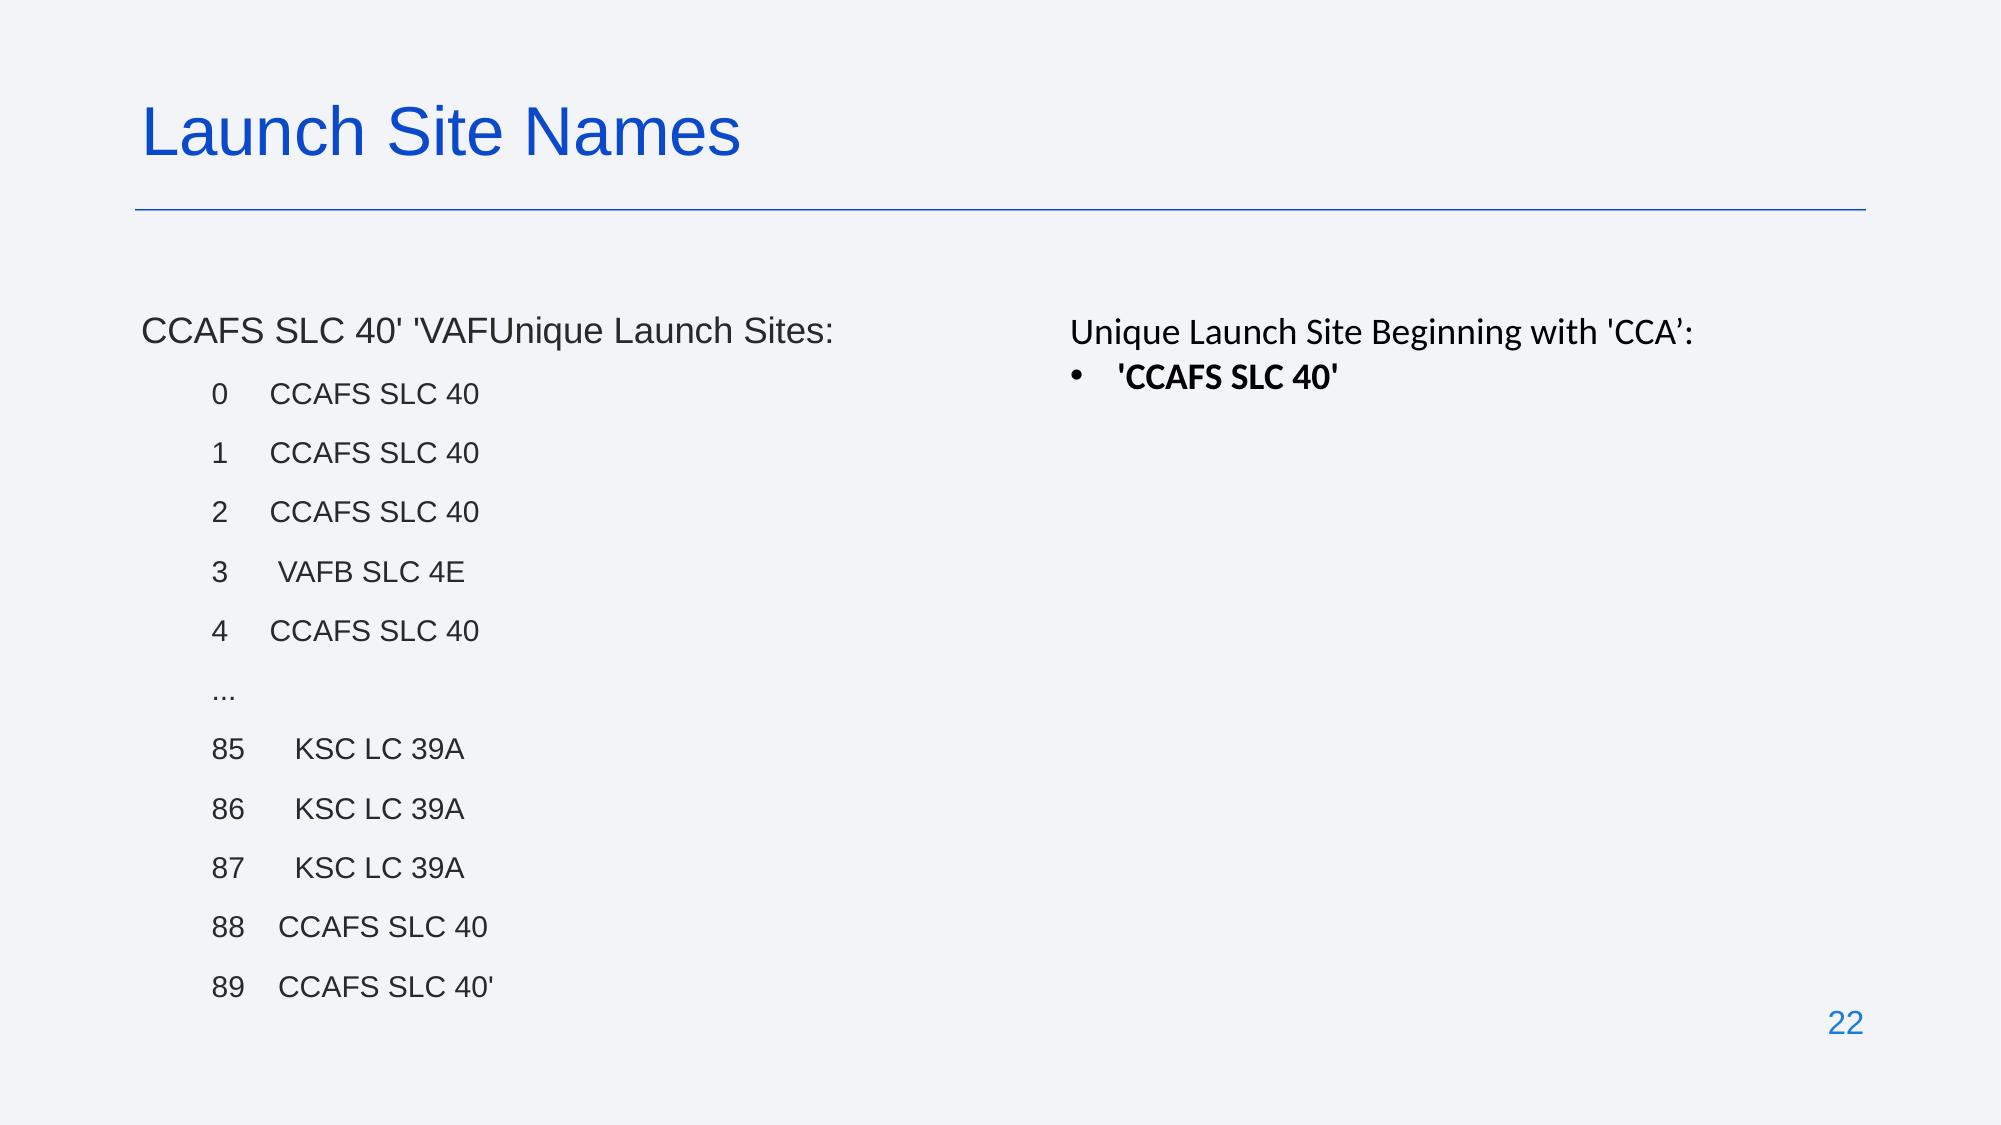

Launch Site Names
CCAFS SLC 40' 'VAFUnique Launch Sites:
0     CCAFS SLC 40
1     CCAFS SLC 40
2     CCAFS SLC 40
3      VAFB SLC 4E
4     CCAFS SLC 40
...
85      KSC LC 39A
86      KSC LC 39A
87      KSC LC 39A
88    CCAFS SLC 40
89    CCAFS SLC 40'
Unique Launch Site Beginning with 'CCA’:
'CCAFS SLC 40'
22